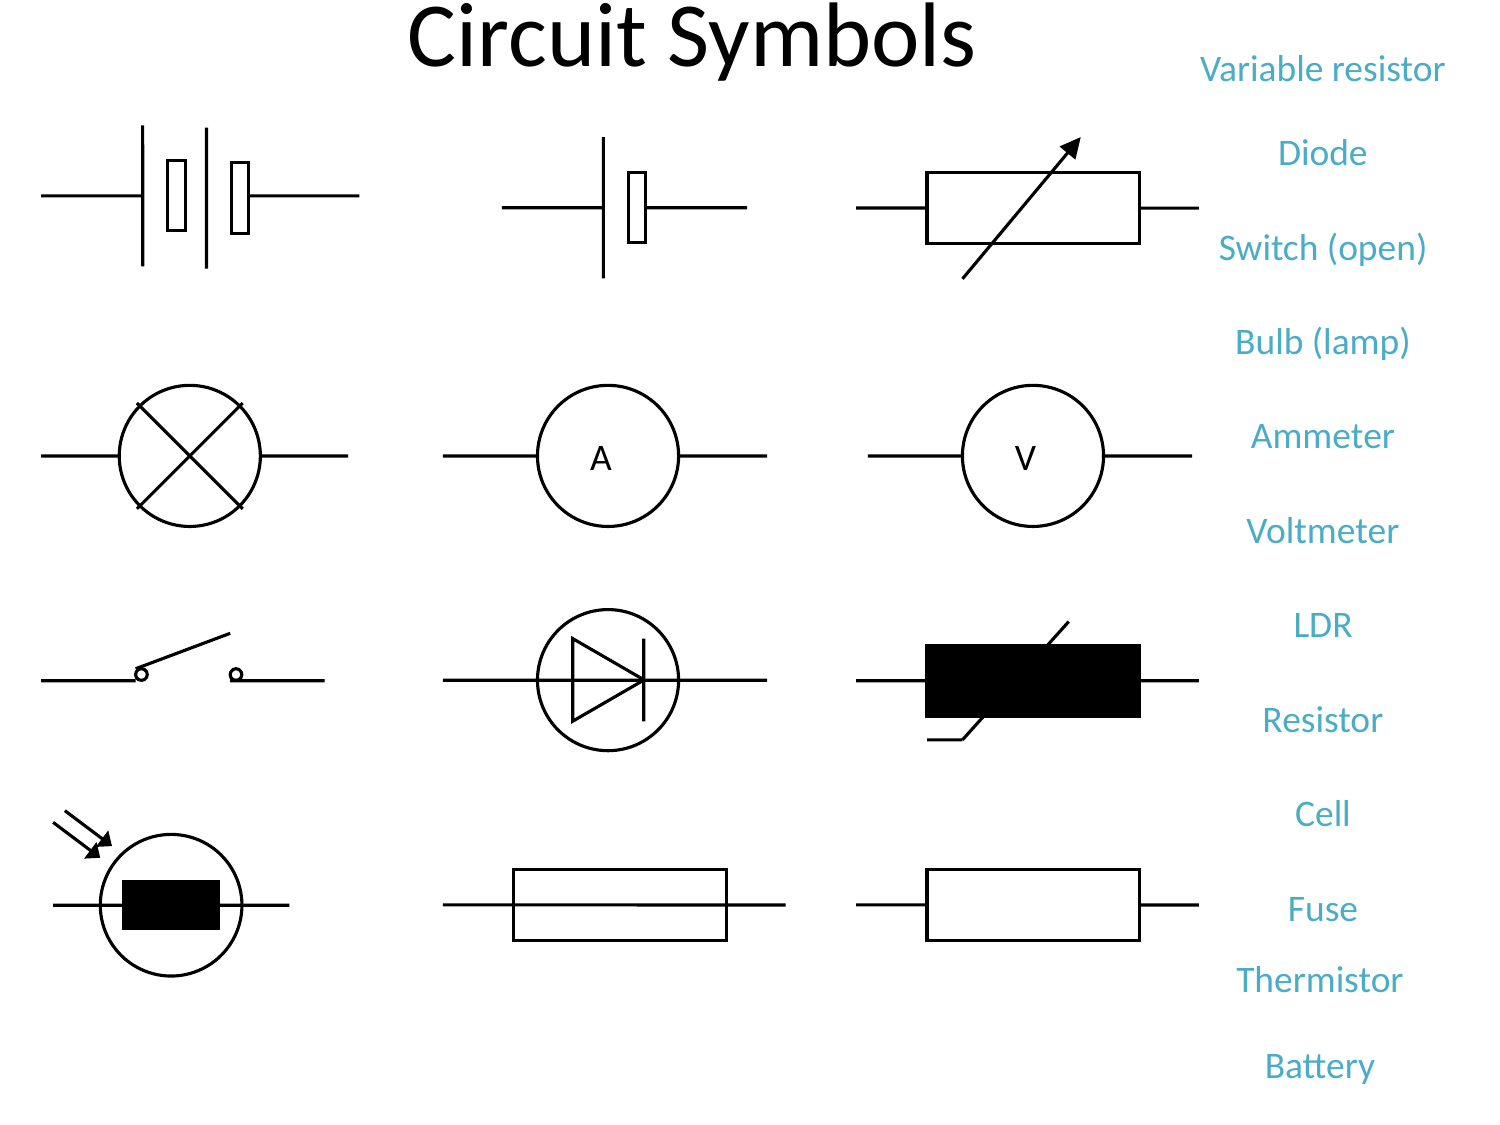

# Circuit Symbols
Variable resistor
Diode

Switch (open)
Bulb (lamp)

  A

  V

Ammeter
Voltmeter
LDR

Resistor
Cell

Fuse
Thermistor
Battery